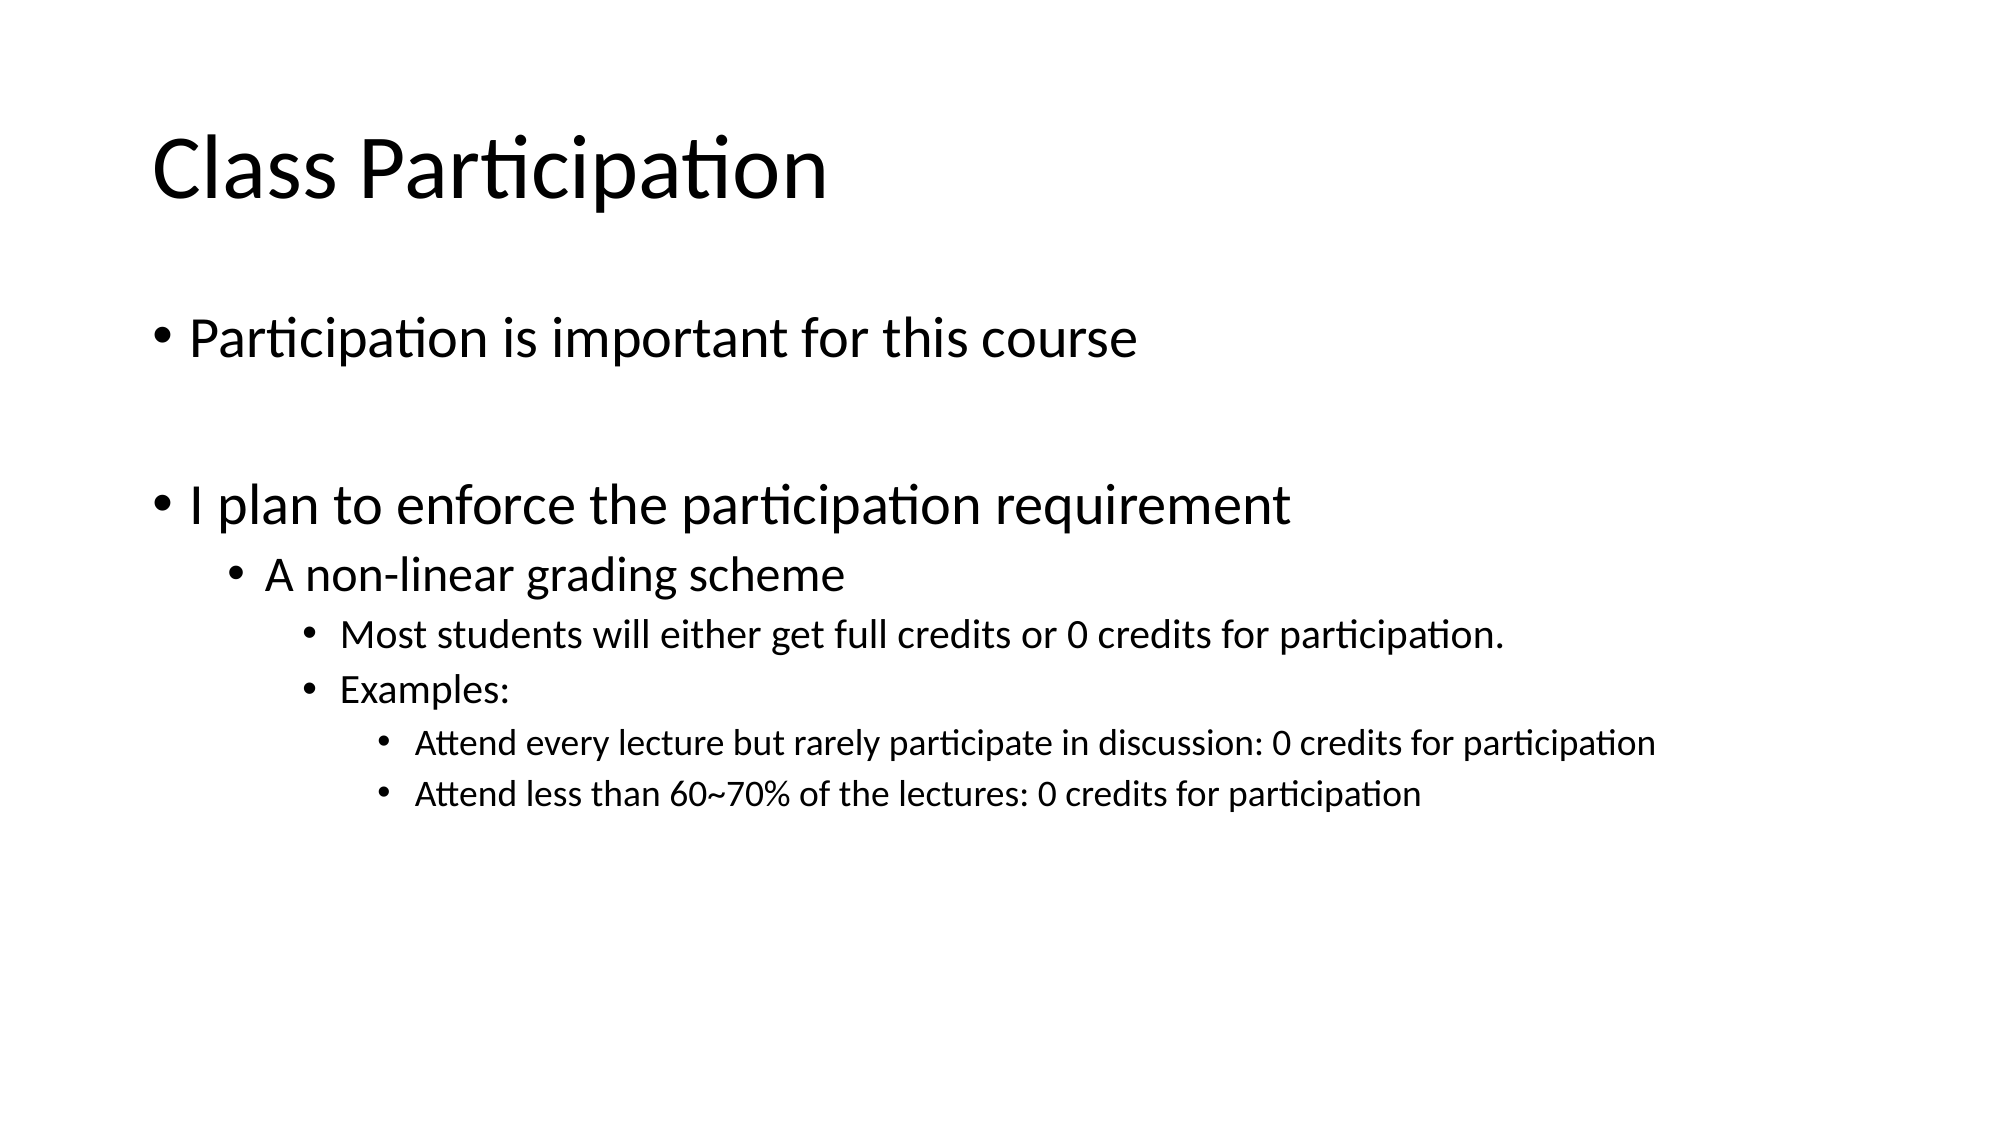

# Class Participation
Participation is important for this course

I plan to enforce the participation requirement
A non-linear grading scheme
Most students will either get full credits or 0 credits for participation.
Examples:
Attend every lecture but rarely participate in discussion: 0 credits for participation
Attend less than 60~70% of the lectures: 0 credits for participation